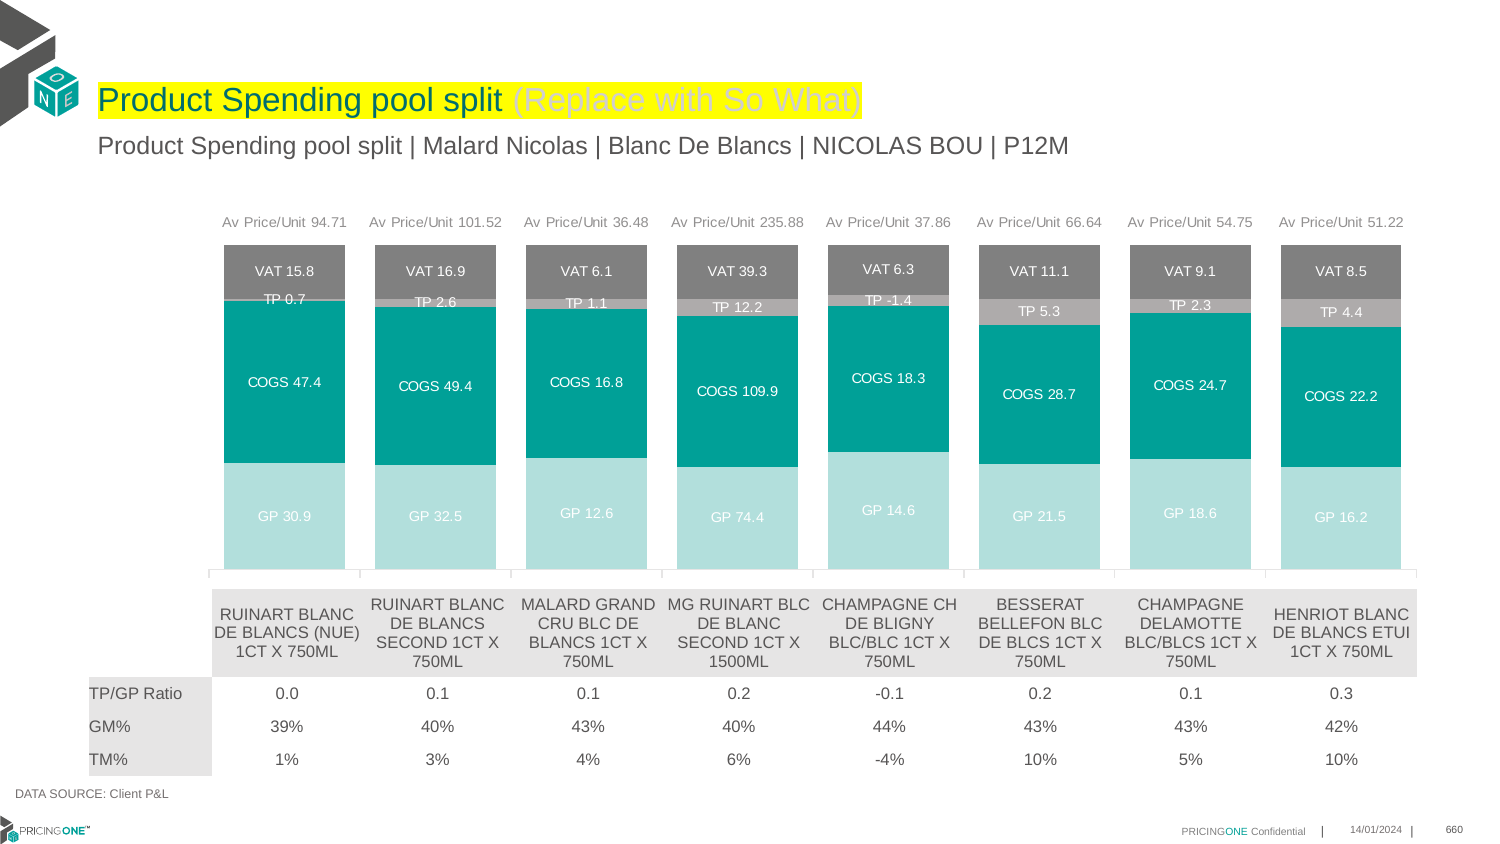

# Product Spending pool split (Replace with So What)
Product Spending pool split | Malard Nicolas | Blanc De Blancs | NICOLAS BOU | P12M

### Chart

| Category | GP | COGS | TP | VAT |
|---|---|---|---|---|
| Av Price/Unit 94.71 | 30.876575979557057 | 47.38858091993186 | 0.6587499716070653 | 15.78478137421919 |
| Av Price/Unit 101.52 | 32.548253333333335 | 49.405422222222214 | 2.648176296296313 | 16.920370370370357 |
| Av Price/Unit 36.48 | 12.56728217821782 | 16.752830693069306 | 1.0759267326732704 | 6.079207920792075 |
| Av Price/Unit 235.88 | 74.44698125 | 109.92799999999997 | 12.18751875000001 | 39.31249999999997 |
| Av Price/Unit 37.86 | 14.64385909090909 | 18.279527272727275 | -1.3703560606060599 | 6.310606060606057 |
| Av Price/Unit 66.64 | 21.53581363636364 | 28.6725 | 5.32198939393939 | 11.106060606060602 |
| Av Price/Unit 54.75 | 18.6324 | 24.70960416666667 | 2.282995833333331 | 9.125 |
| Av Price/Unit 51.22 | 16.153596296296296 | 22.165188888888885 | 4.366399999999992 | 8.537037037037036 |
|  | RUINART BLANC DE BLANCS (NUE) 1CT X 750ML | RUINART BLANC DE BLANCS SECOND 1CT X 750ML | MALARD GRAND CRU BLC DE BLANCS 1CT X 750ML | MG RUINART BLC DE BLANC SECOND 1CT X 1500ML | CHAMPAGNE CH DE BLIGNY BLC/BLC 1CT X 750ML | BESSERAT BELLEFON BLC DE BLCS 1CT X 750ML | CHAMPAGNE DELAMOTTE BLC/BLCS 1CT X 750ML | HENRIOT BLANC DE BLANCS ETUI 1CT X 750ML |
| --- | --- | --- | --- | --- | --- | --- | --- | --- |
| TP/GP Ratio | 0.0 | 0.1 | 0.1 | 0.2 | -0.1 | 0.2 | 0.1 | 0.3 |
| GM% | 39% | 40% | 43% | 40% | 44% | 43% | 43% | 42% |
| TM% | 1% | 3% | 4% | 6% | -4% | 10% | 5% | 10% |
DATA SOURCE: Client P&L

14/01/2024
660